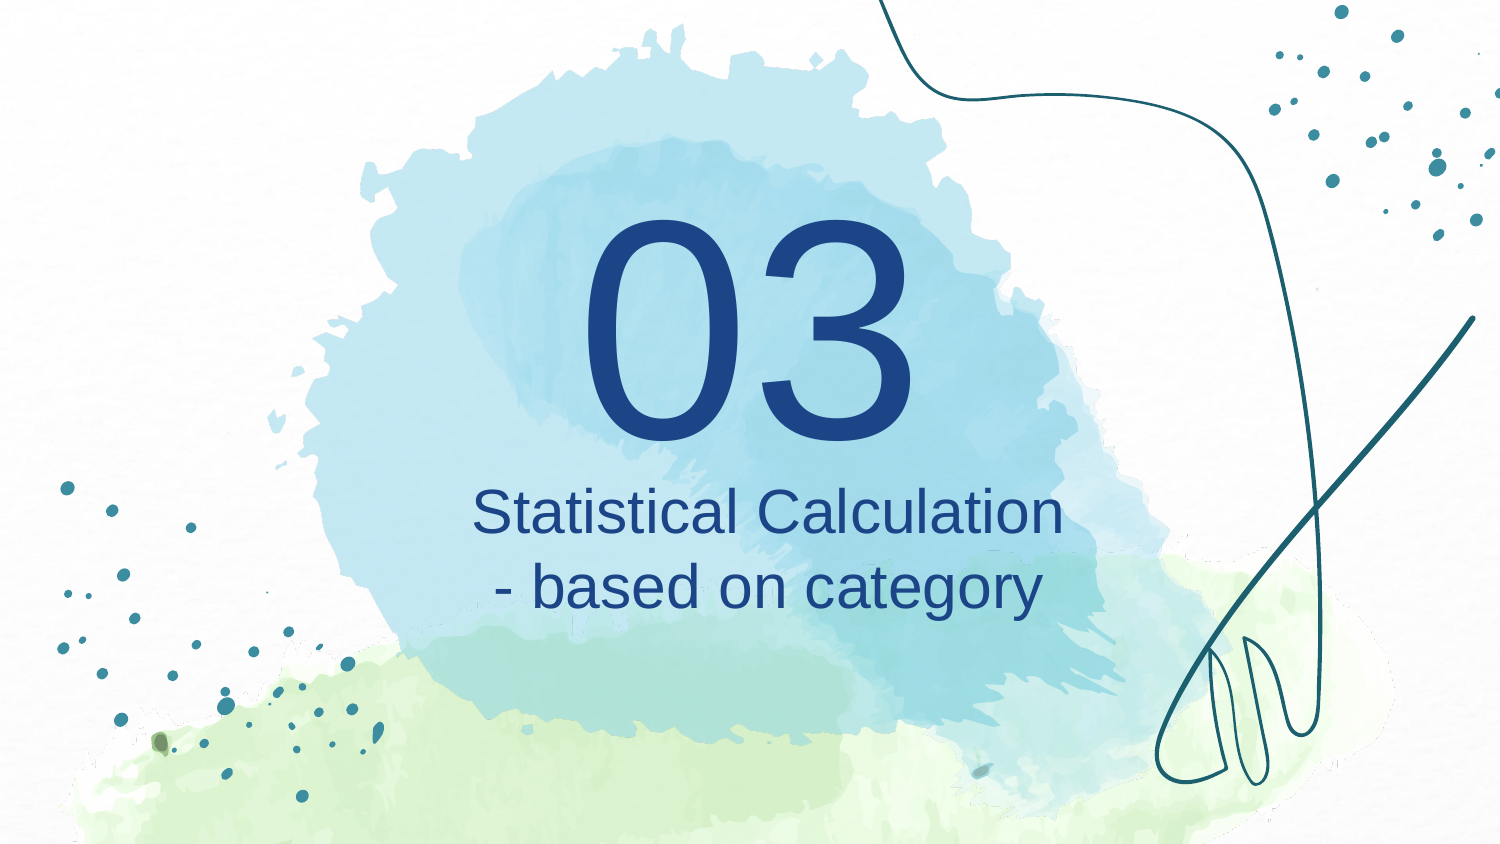

03
# Statistical Calculation - based on category